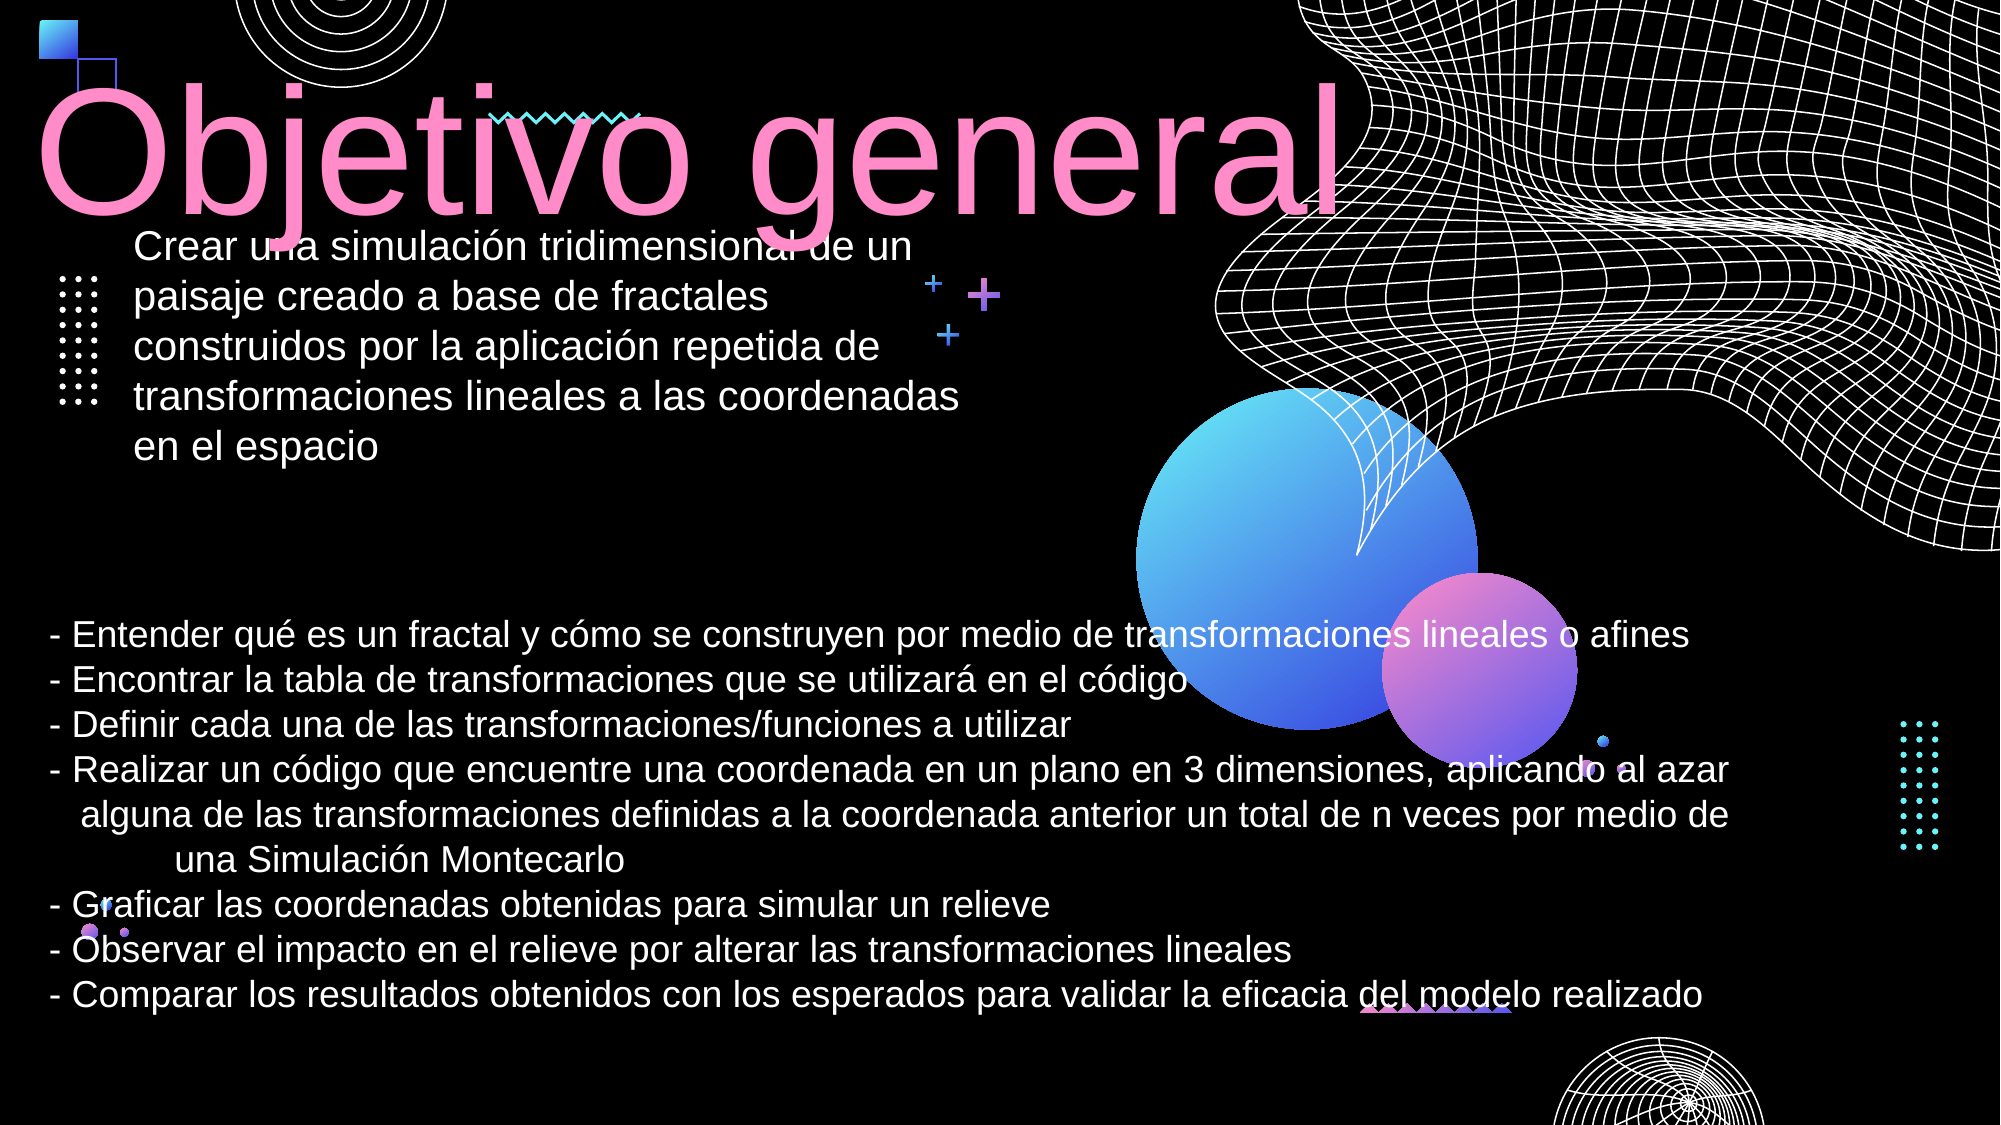

Objetivo general
# Crear una simulación tridimensional de un paisaje creado a base de fractales construidos por la aplicación repetida de transformaciones lineales a las coordenadas en el espacio
- Entender qué es un fractal y cómo se construyen por medio de transformaciones lineales o afines
- Encontrar la tabla de transformaciones que se utilizará en el código
- Definir cada una de las transformaciones/funciones a utilizar
- Realizar un código que encuentre una coordenada en un plano en 3 dimensiones, aplicando al azar     alguna de las transformaciones definidas a la coordenada anterior un total de n veces por medio de              una Simulación Montecarlo
- Graficar las coordenadas obtenidas para simular un relieve
- Observar el impacto en el relieve por alterar las transformaciones lineales
- Comparar los resultados obtenidos con los esperados para validar la eficacia del modelo realizado